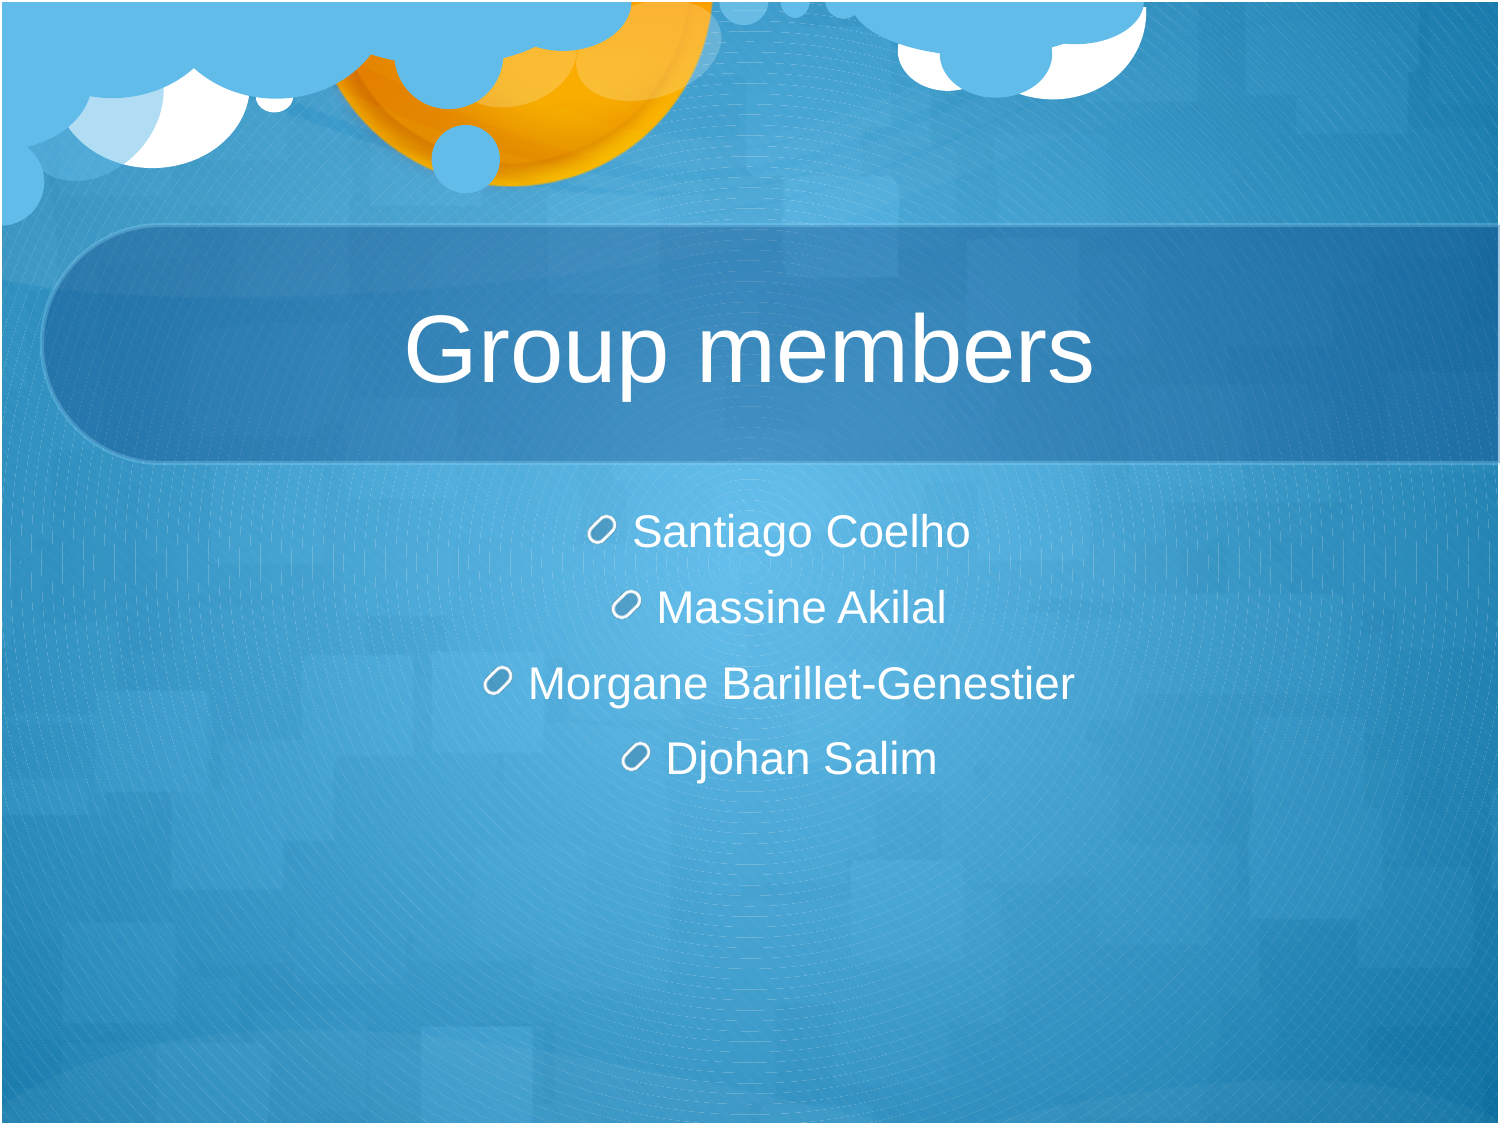

# Group members
Santiago Coelho
Massine Akilal
Morgane Barillet-Genestier
Djohan Salim